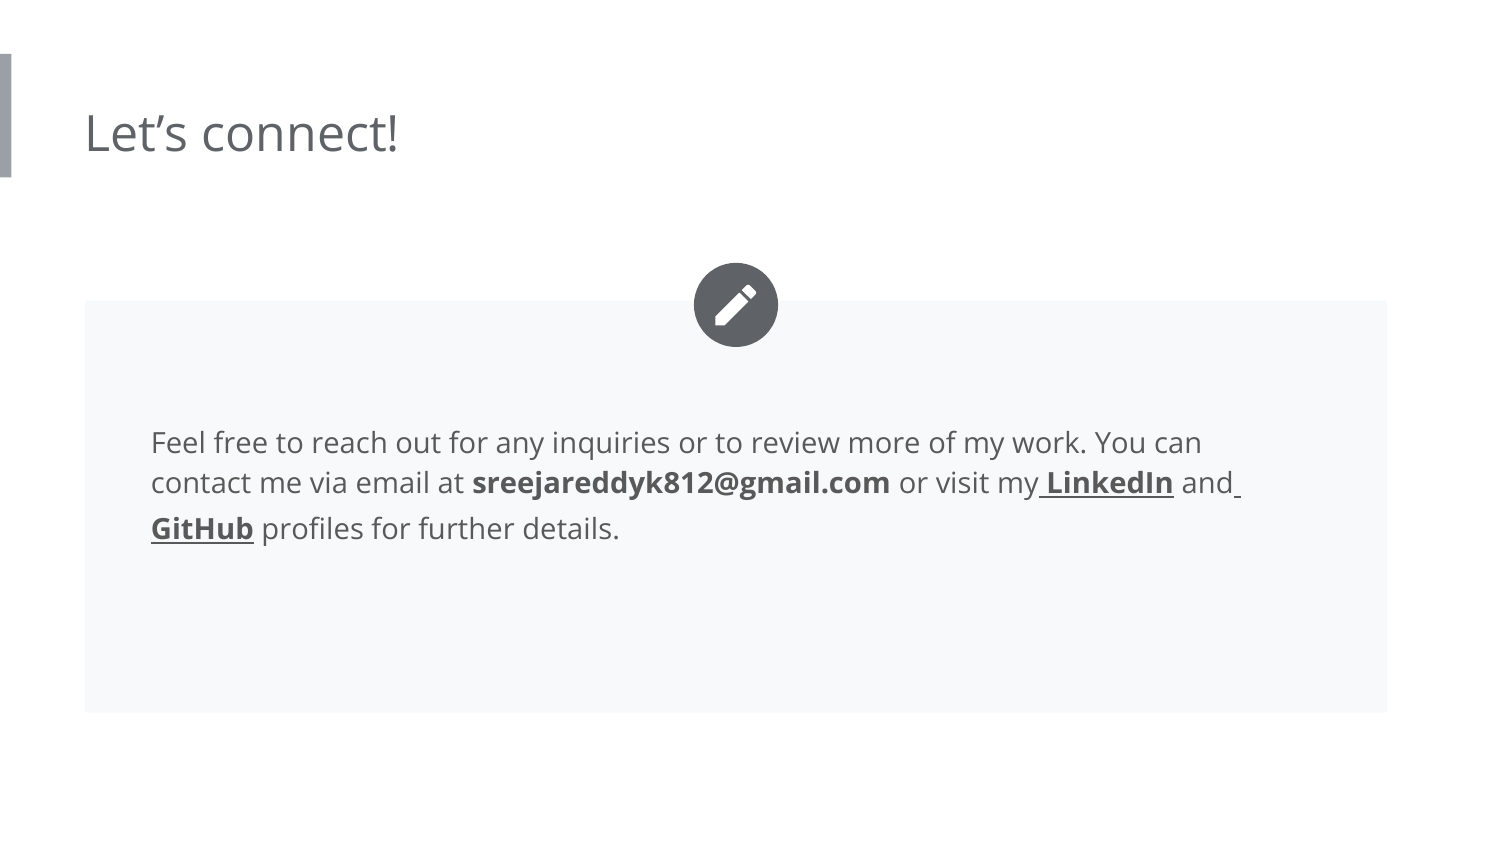

Insert a few sentences summarizing the next steps you would take with this project and why. Feel free to organize next steps in a bullet point list.
Let’s connect!

Feel free to reach out for any inquiries or to review more of my work. You can contact me via email at sreejareddyk812@gmail.com or visit my LinkedIn and GitHub profiles for further details.